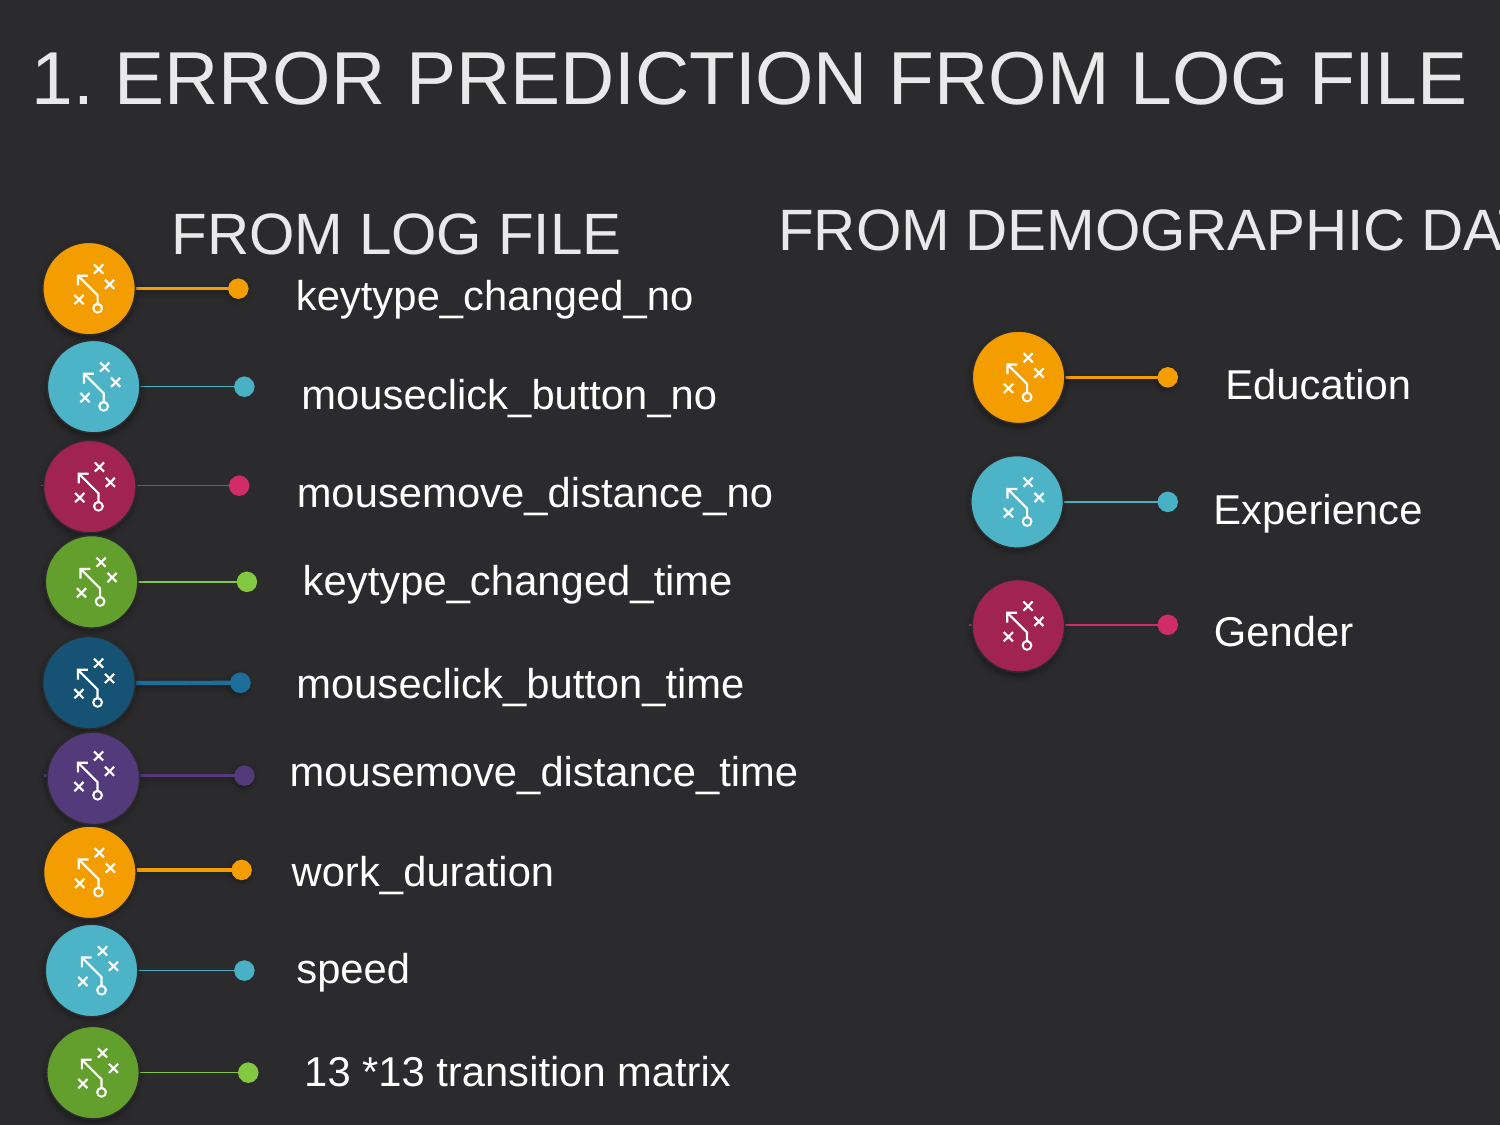

1. ERROR PREDICTION FROM LOG FILE
FROM DEMOGRAPHIC DATA
FROM LOG FILE

 keytype_changed_no

 Education

 mouseclick_button_no

 mousemove_distance_no

Experience

 keytype_changed_time

Gender

 mouseclick_button_time

mousemove_distance_time

work_duration

speed

 13 *13 transition matrix